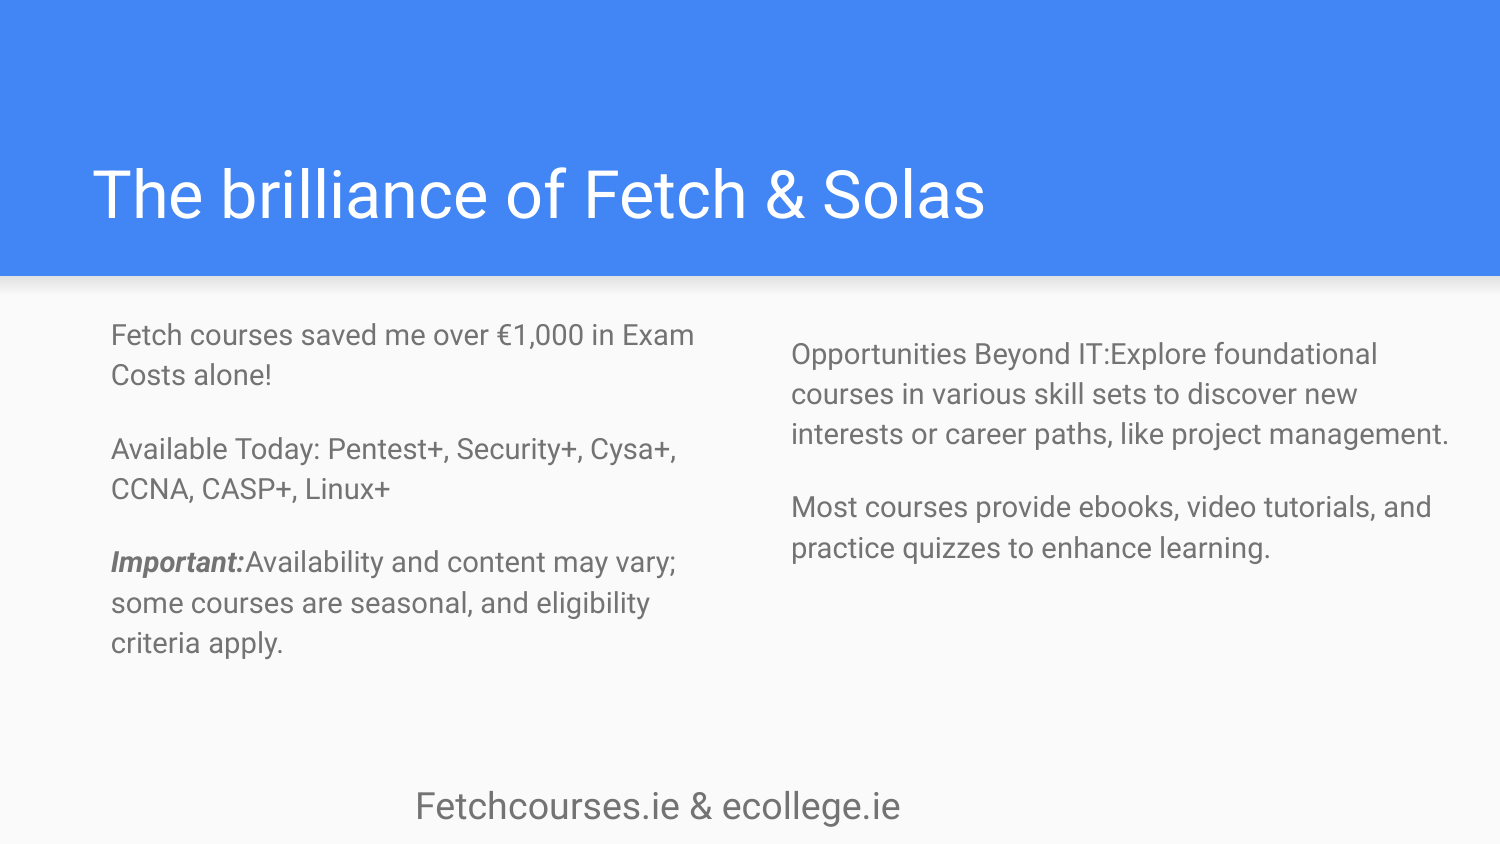

# The brilliance of Fetch & Solas
Fetch courses saved me over €1,000 in Exam Costs alone!
Available Today: Pentest+, Security+, Cysa+, CCNA, CASP+, Linux+
Important:Availability and content may vary; some courses are seasonal, and eligibility criteria apply.
Opportunities Beyond IT:Explore foundational courses in various skill sets to discover new interests or career paths, like project management.
Most courses provide ebooks, video tutorials, and practice quizzes to enhance learning.
Fetchcourses.ie & ecollege.ie